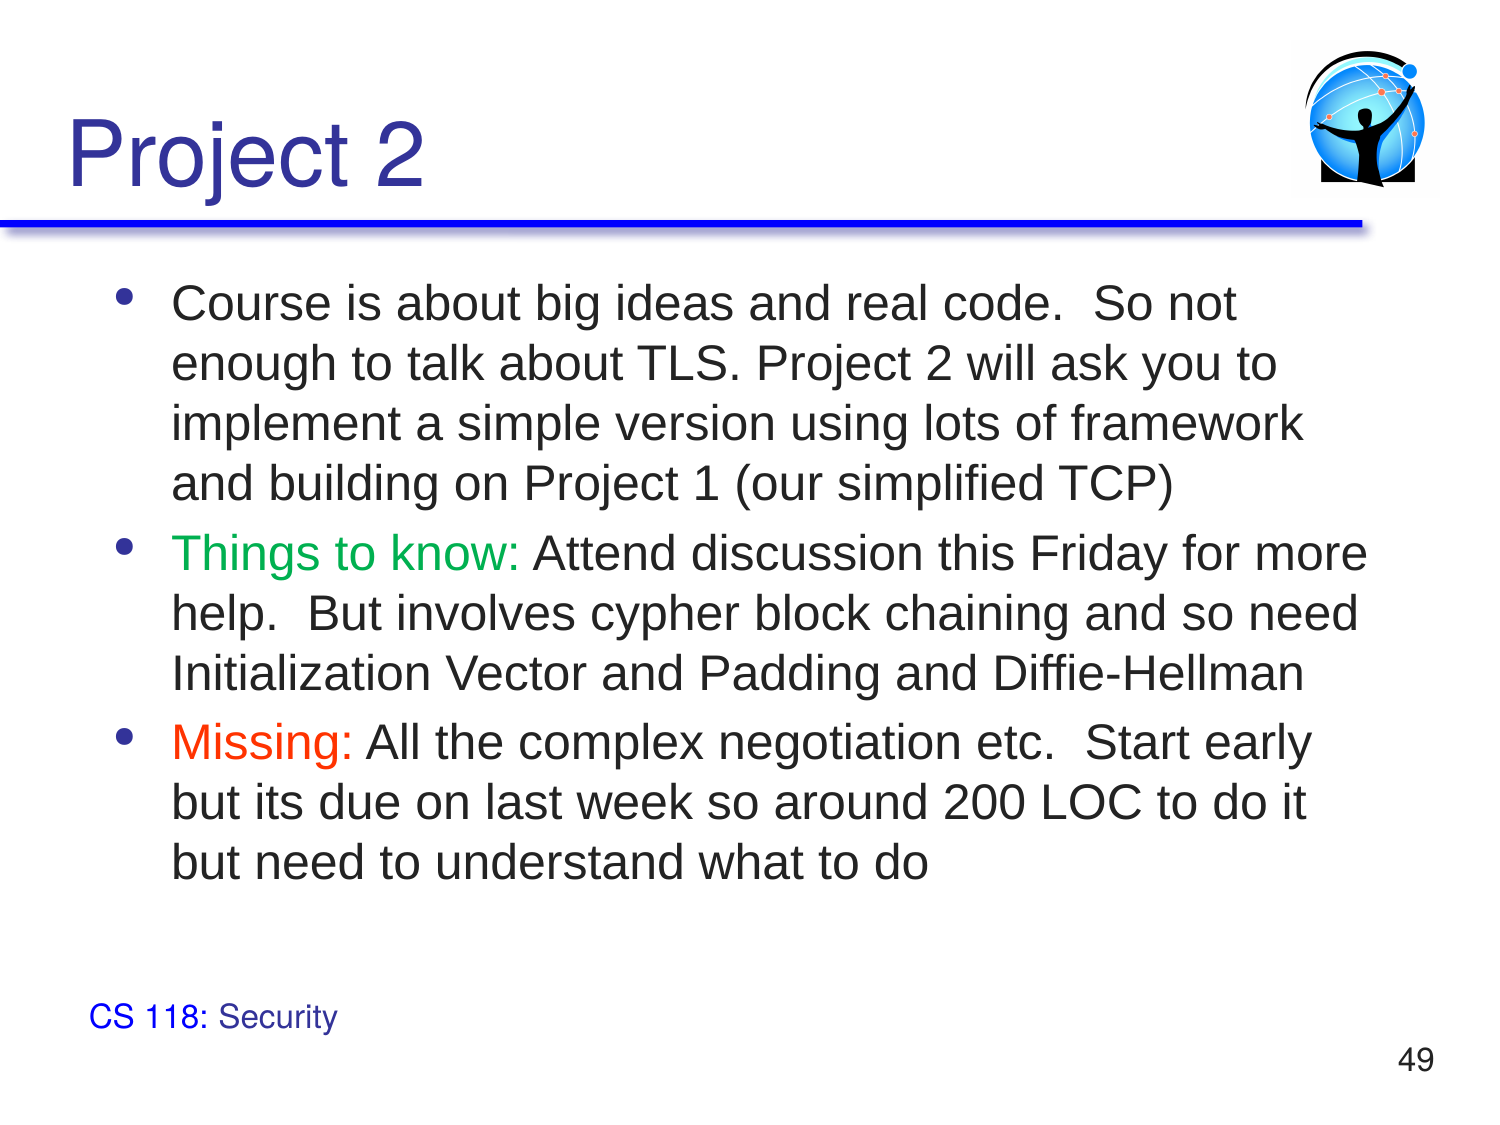

# Project 2
Course is about big ideas and real code.  So not enough to talk about TLS. Project 2 will ask you to implement a simple version using lots of framework and building on Project 1 (our simplified TCP)
Things to know: Attend discussion this Friday for more help.  But involves cypher block chaining and so need Initialization Vector and Padding and Diffie-Hellman
Missing: All the complex negotiation etc.  Start early but its due on last week so around 200 LOC to do it but need to understand what to do

CS 118: Security
49